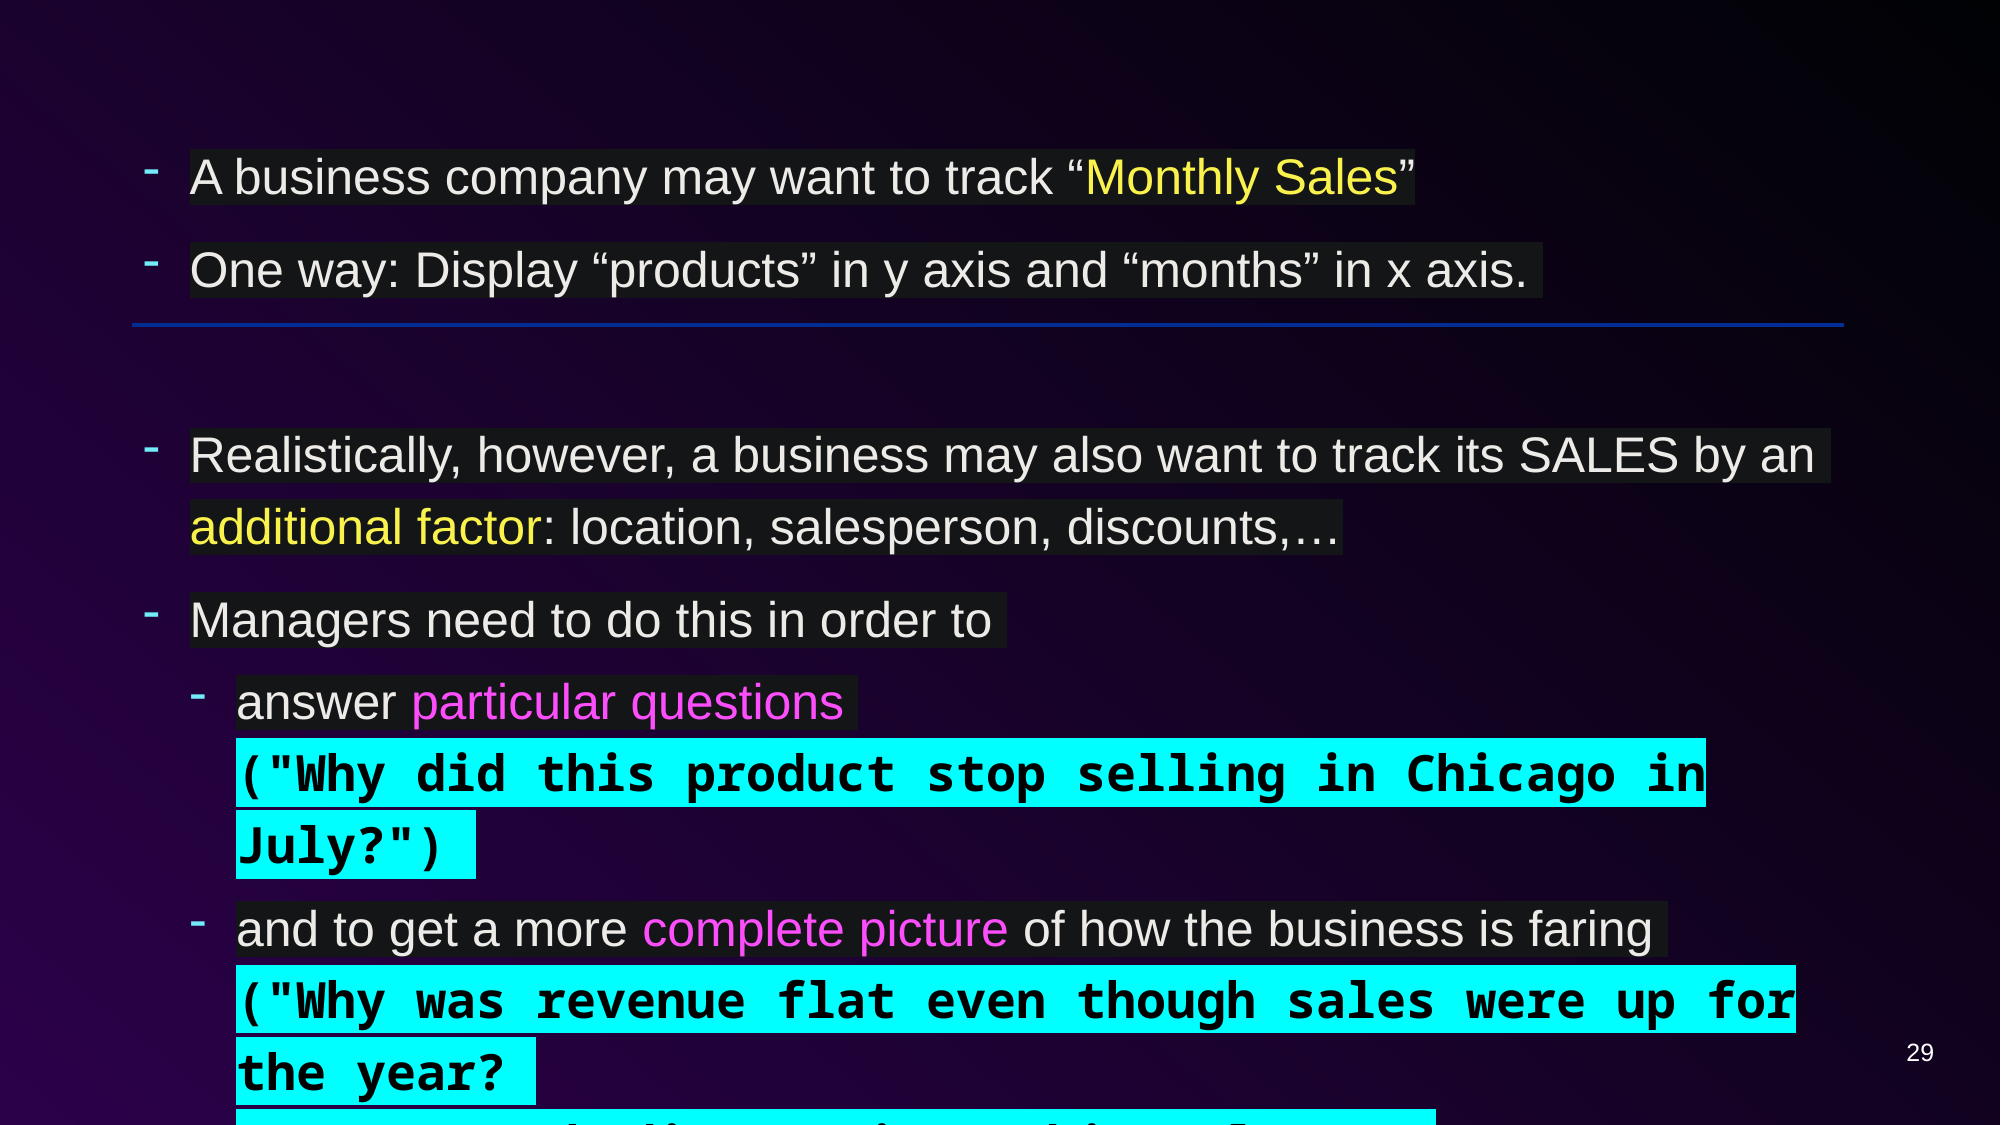

A business company may want to track “Monthly Sales”
One way: Display “products” in y axis and “months” in x axis.

Realistically, however, a business may also want to track its SALES by an
additional factor: location, salesperson, discounts,…
Managers need to do this in order to
answer particular questions
("Why did this product stop selling in Chicago in July?")
and to get a more complete picture of how the business is faring
("Why was revenue flat even though sales were up for the year?
Was too much discounting taking place?")

29